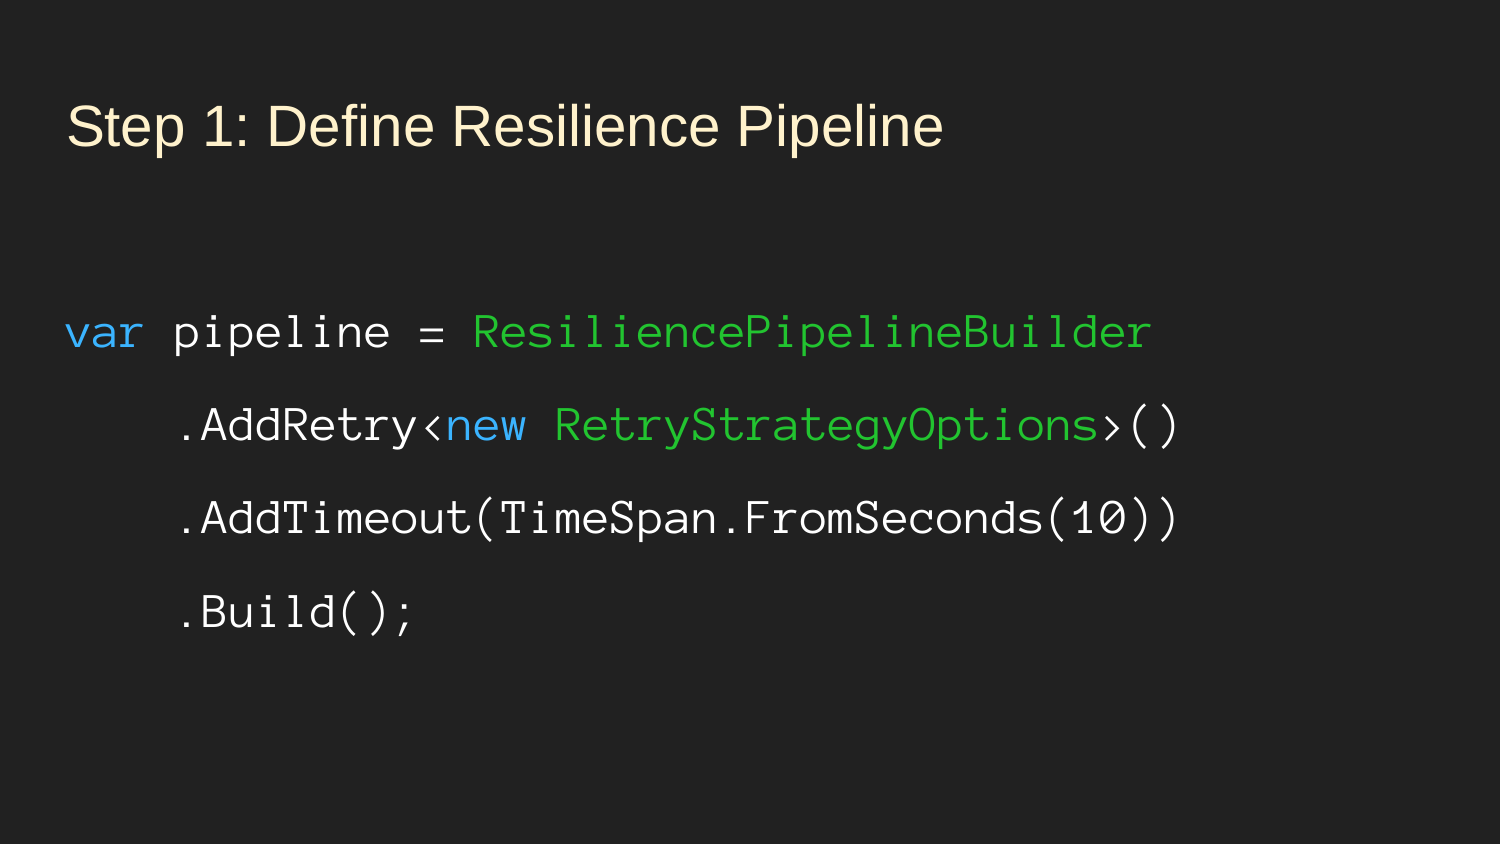

# Step 1: Define Resilience Pipeline

var pipeline = ResiliencePipelineBuilder
    .AddRetry<new RetryStrategyOptions>()
    .AddTimeout(TimeSpan.FromSeconds(10))
    .Build();